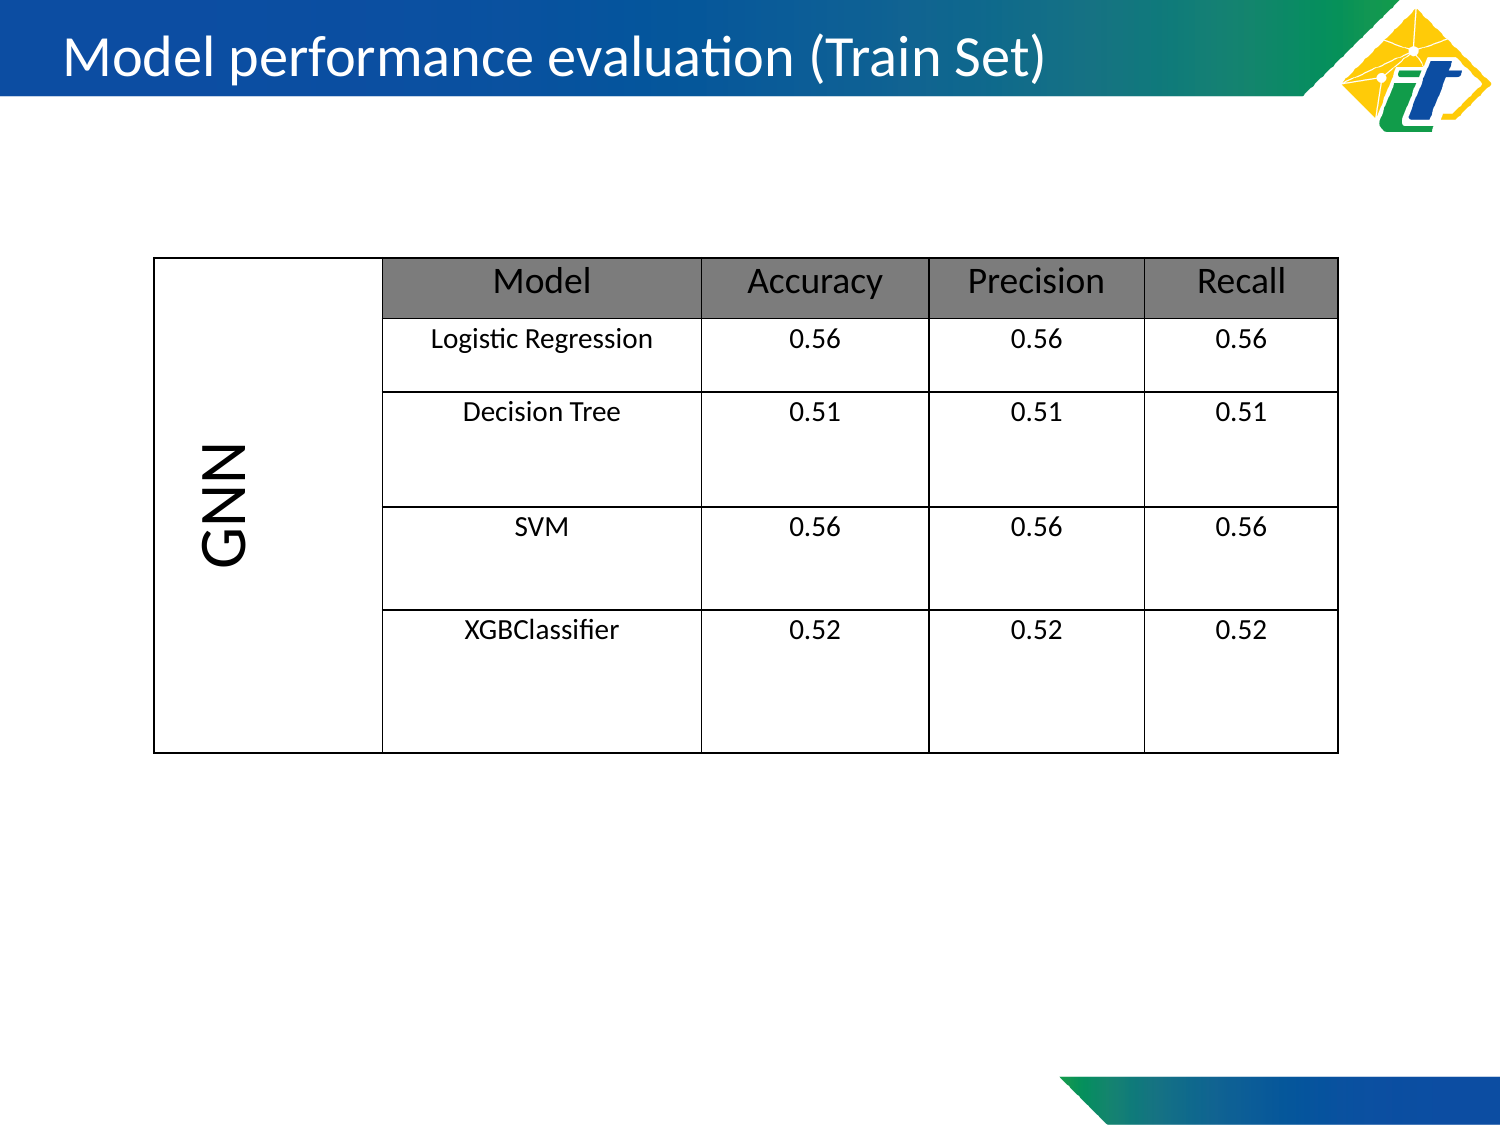

# Model performance evaluation (Train Set)

| GNN | Model | Accuracy | Precision | Recall |
| --- | --- | --- | --- | --- |
|  | Logistic Regression | 0.56 | 0.56 | 0.56 |
|  | Decision Tree | 0.51 | 0.51 | 0.51 |
|  | SVM | 0.56 | 0.56 | 0.56 |
|  | XGBClassifier | 0.52 | 0.52 | 0.52 |

48